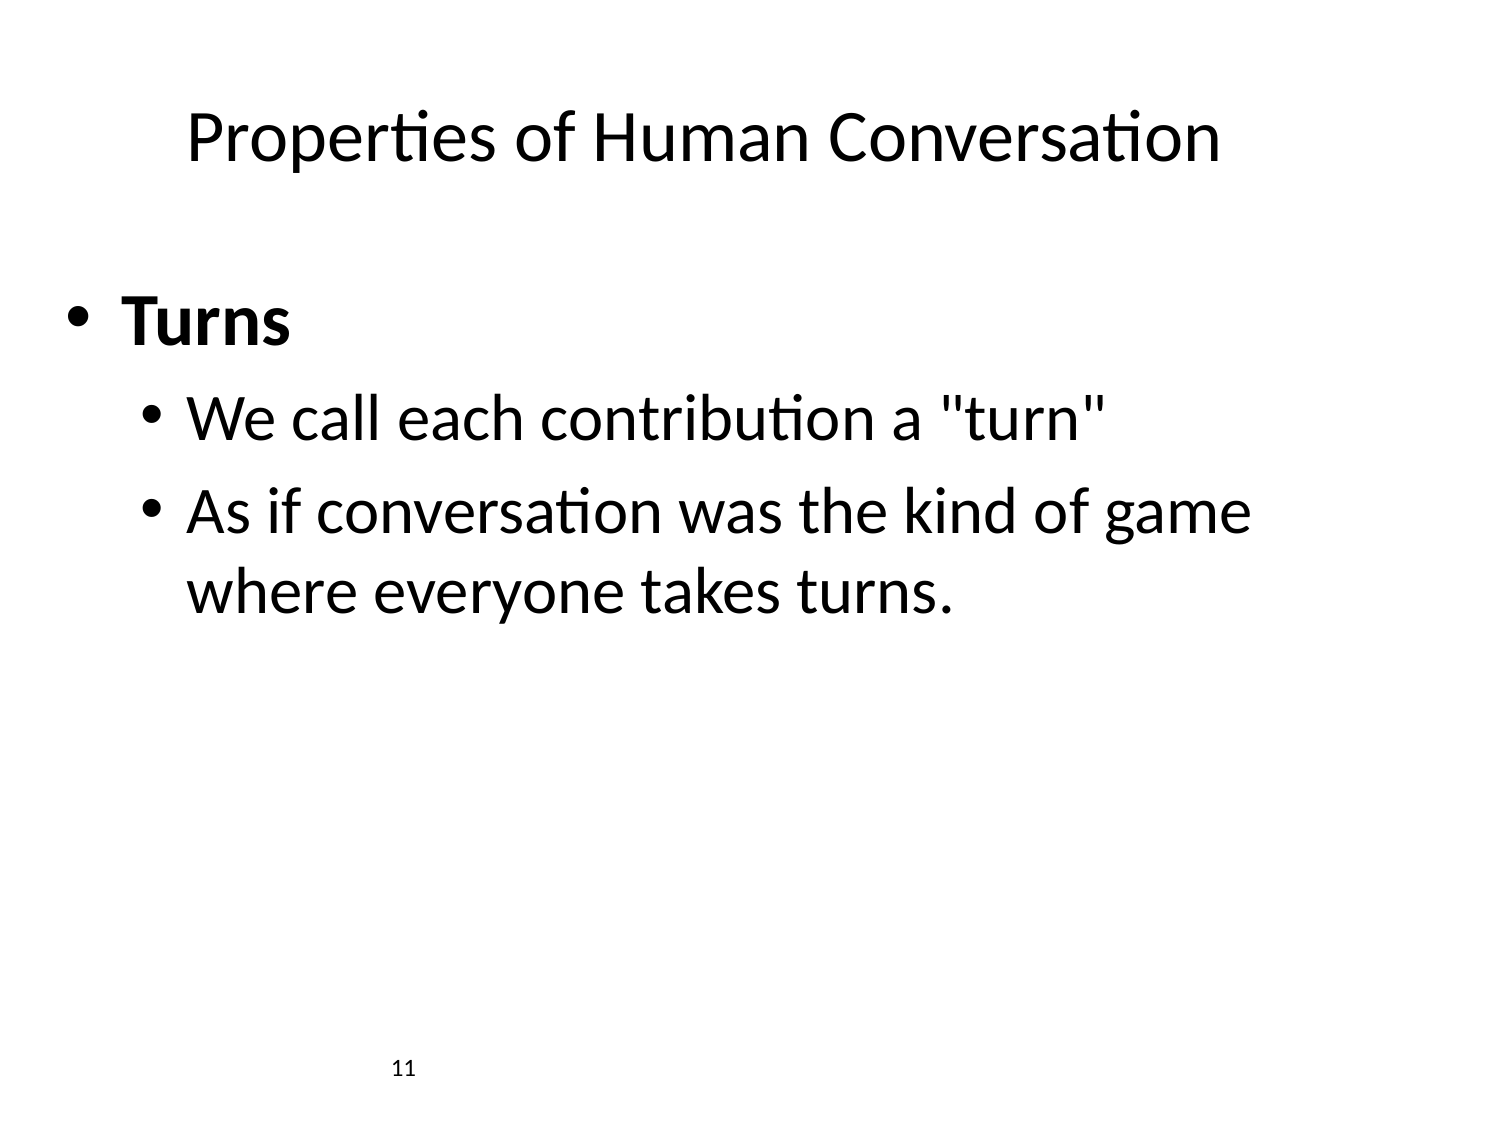

# Properties of Human Conversation
Turns
We call each contribution a "turn"
As if conversation was the kind of game where everyone takes turns.
11